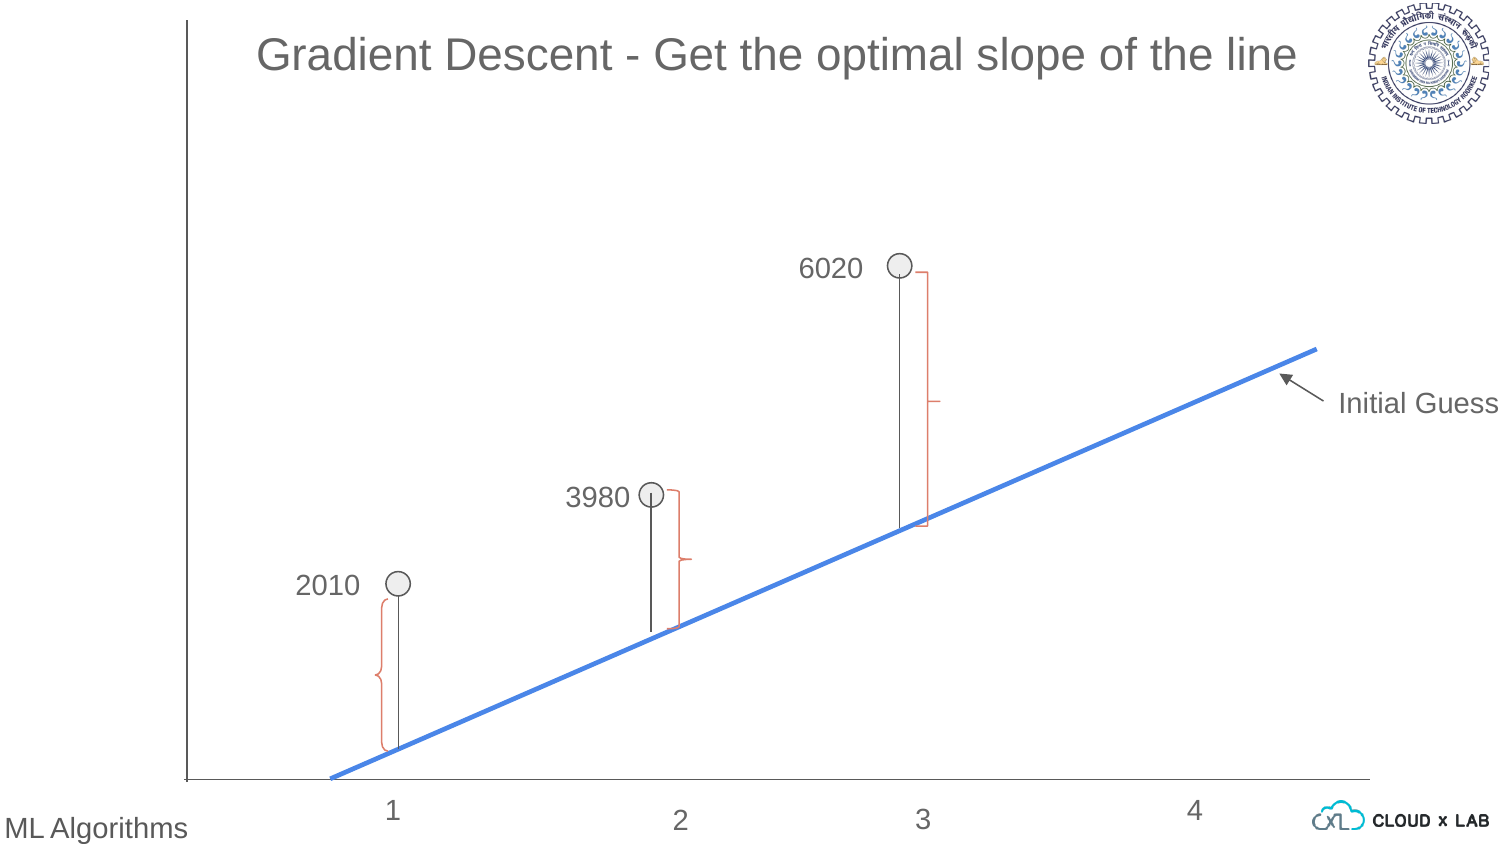

Gradient Descent - Get the optimal slope of the line
6020

Initial Guess
3980

2010

1
4
3
2